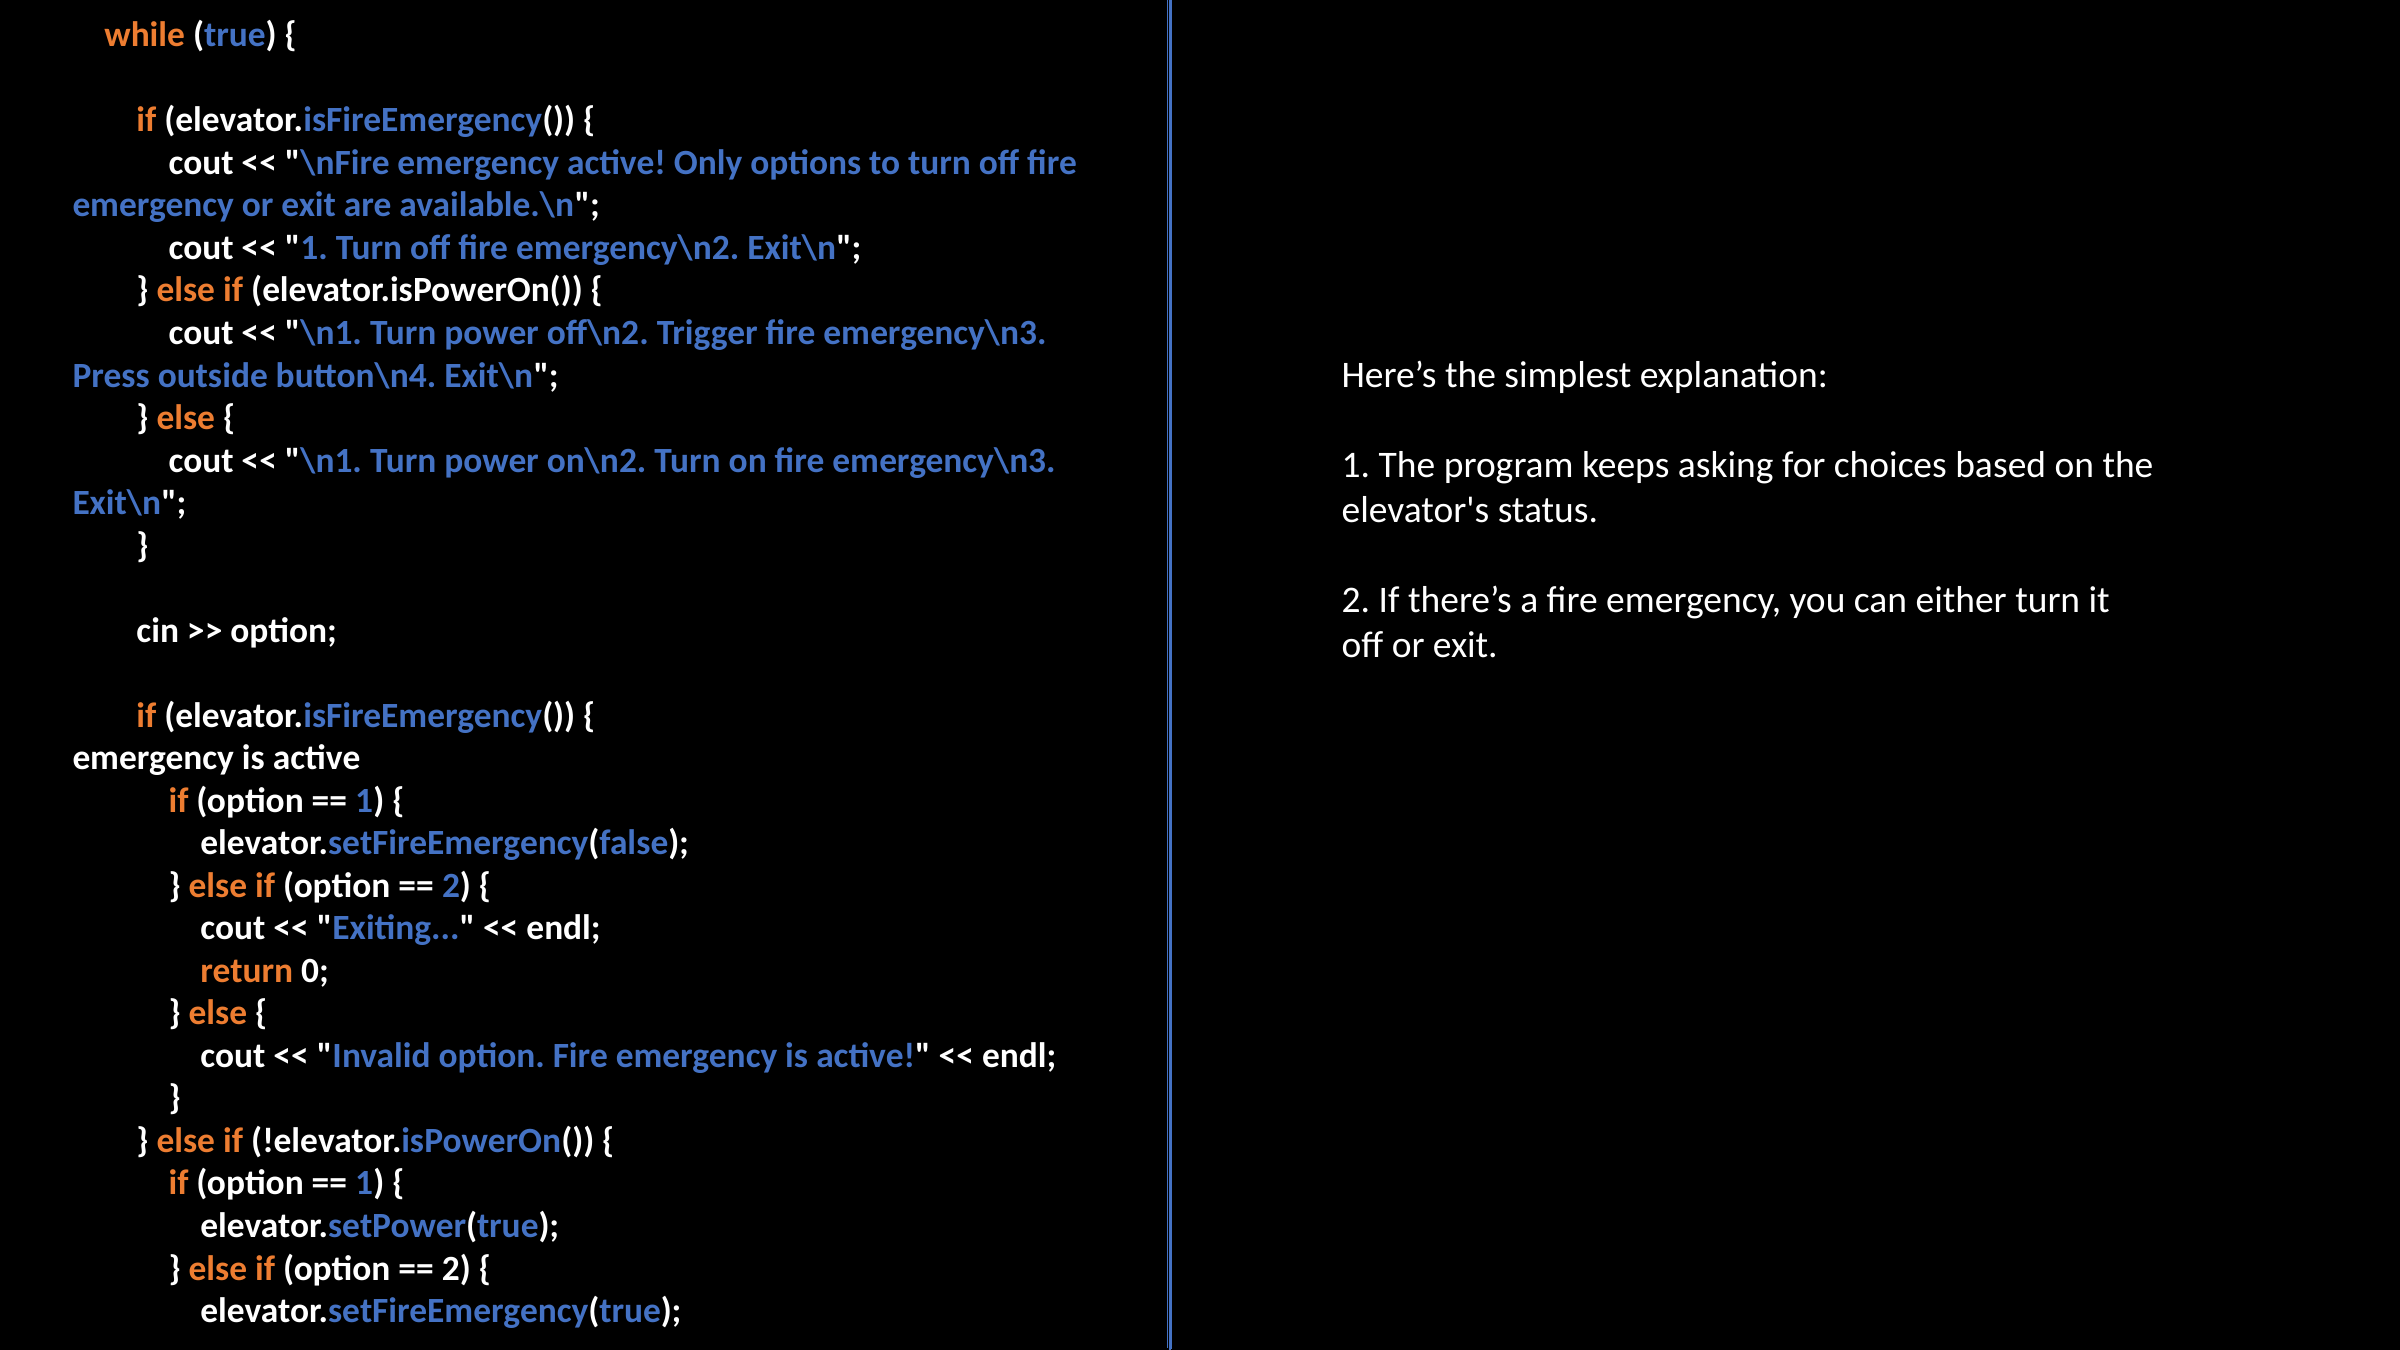

while (true) {

        if (elevator.isFireEmergency()) {
            cout << "\nFire emergency active! Only options to turn off fire emergency or exit are available.\n";
            cout << "1. Turn off fire emergency\n2. Exit\n";
        } else if (elevator.isPowerOn()) {
            cout << "\n1. Turn power off\n2. Trigger fire emergency\n3. Press outside button\n4. Exit\n";
        } else {
            cout << "\n1. Turn power on\n2. Turn on fire emergency\n3. Exit\n";
        }

        cin >> option;

        if (elevator.isFireEmergency()) {
emergency is active
            if (option == 1) {
                elevator.setFireEmergency(false);
            } else if (option == 2) {
                cout << "Exiting..." << endl;
                return 0;
            } else {
                cout << "Invalid option. Fire emergency is active!" << endl;
            }
        } else if (!elevator.isPowerOn()) {
            if (option == 1) {
                elevator.setPower(true);
            } else if (option == 2) {
                elevator.setFireEmergency(true);

Here’s the simplest explanation:

1. The program keeps asking for choices based on the elevator's status.

2. If there’s a fire emergency, you can either turn it off or exit.